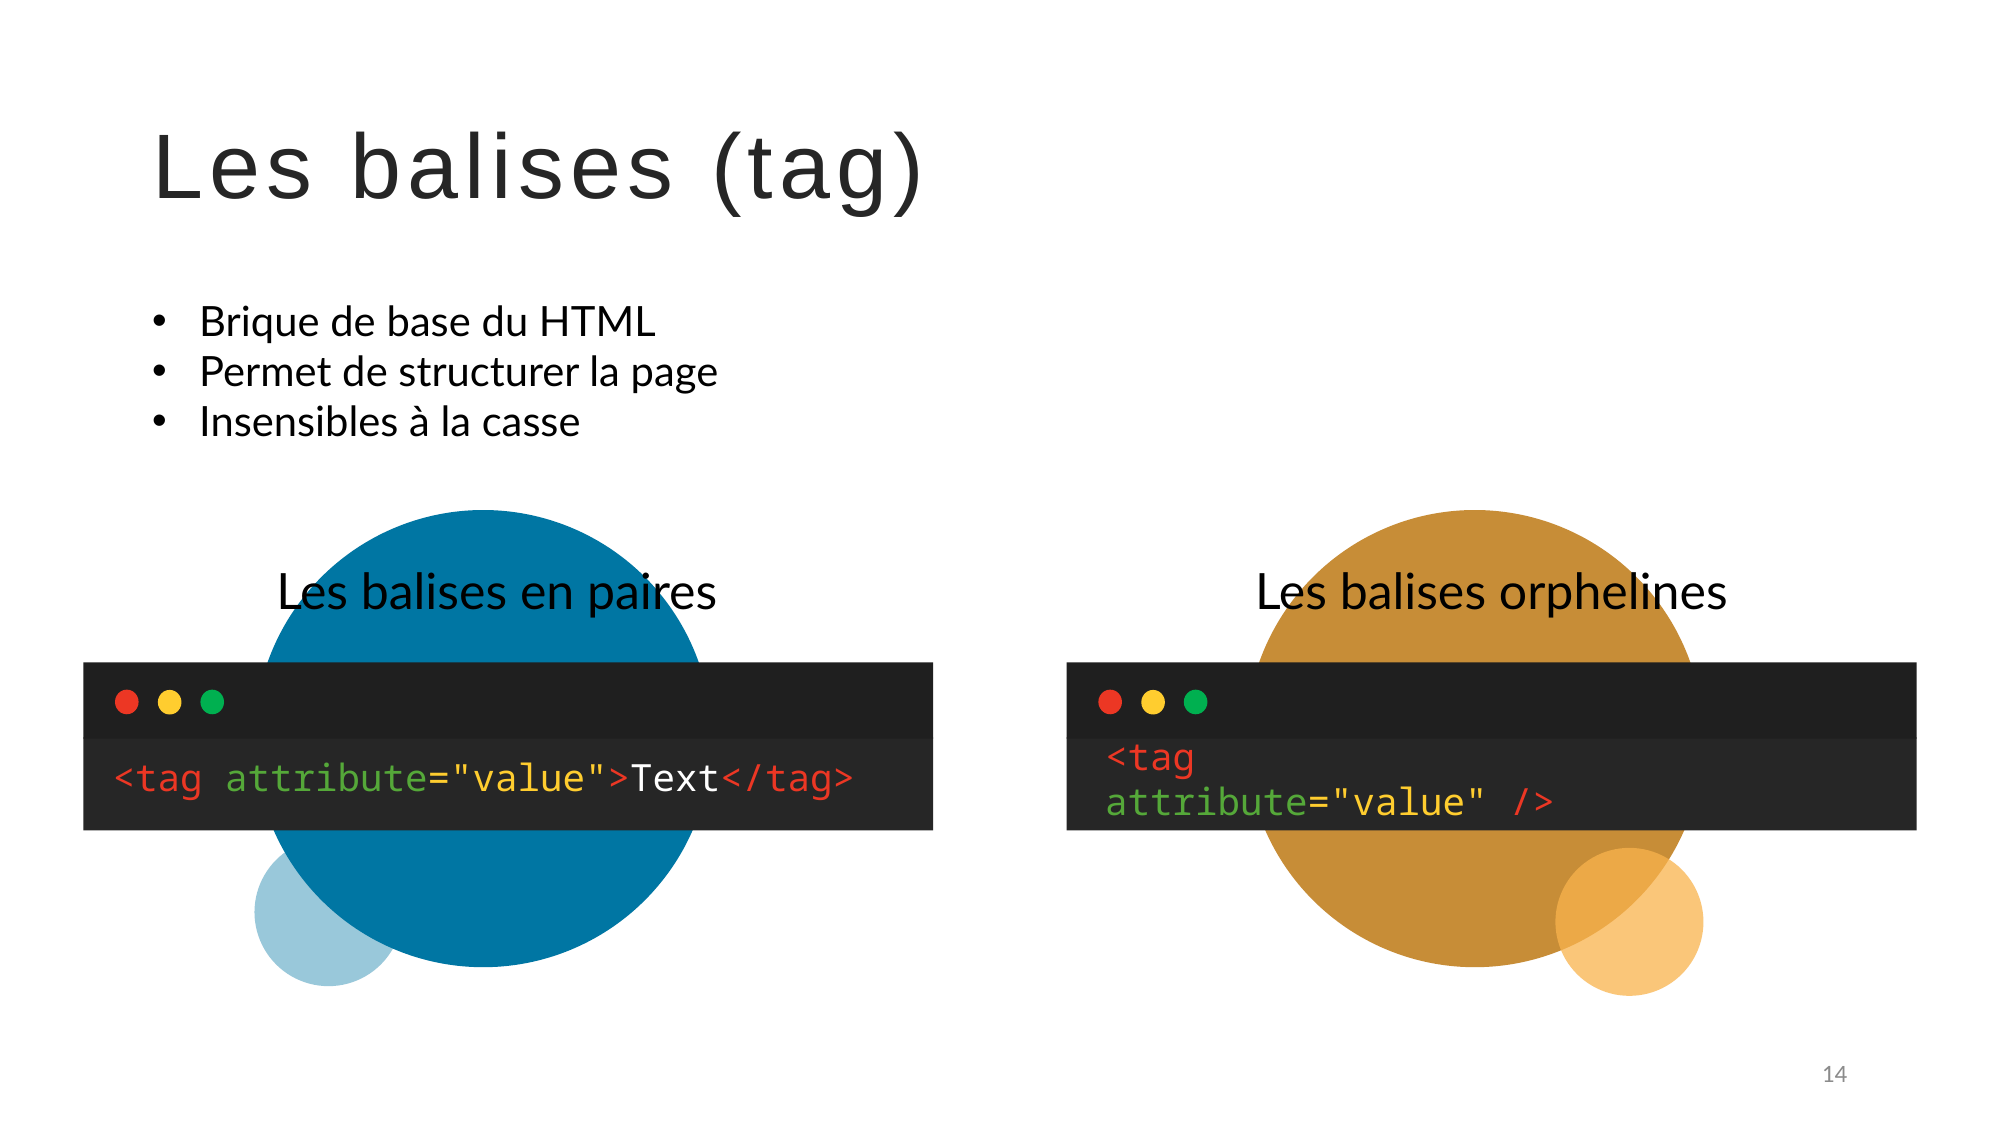

# Les balises (tag)
Brique de base du HTML
Permet de structurer la page
Insensibles à la casse

Les balises en paires
Les balises orphelines

<tag attribute="value">Text</tag>
<tag attribute="value" />

14